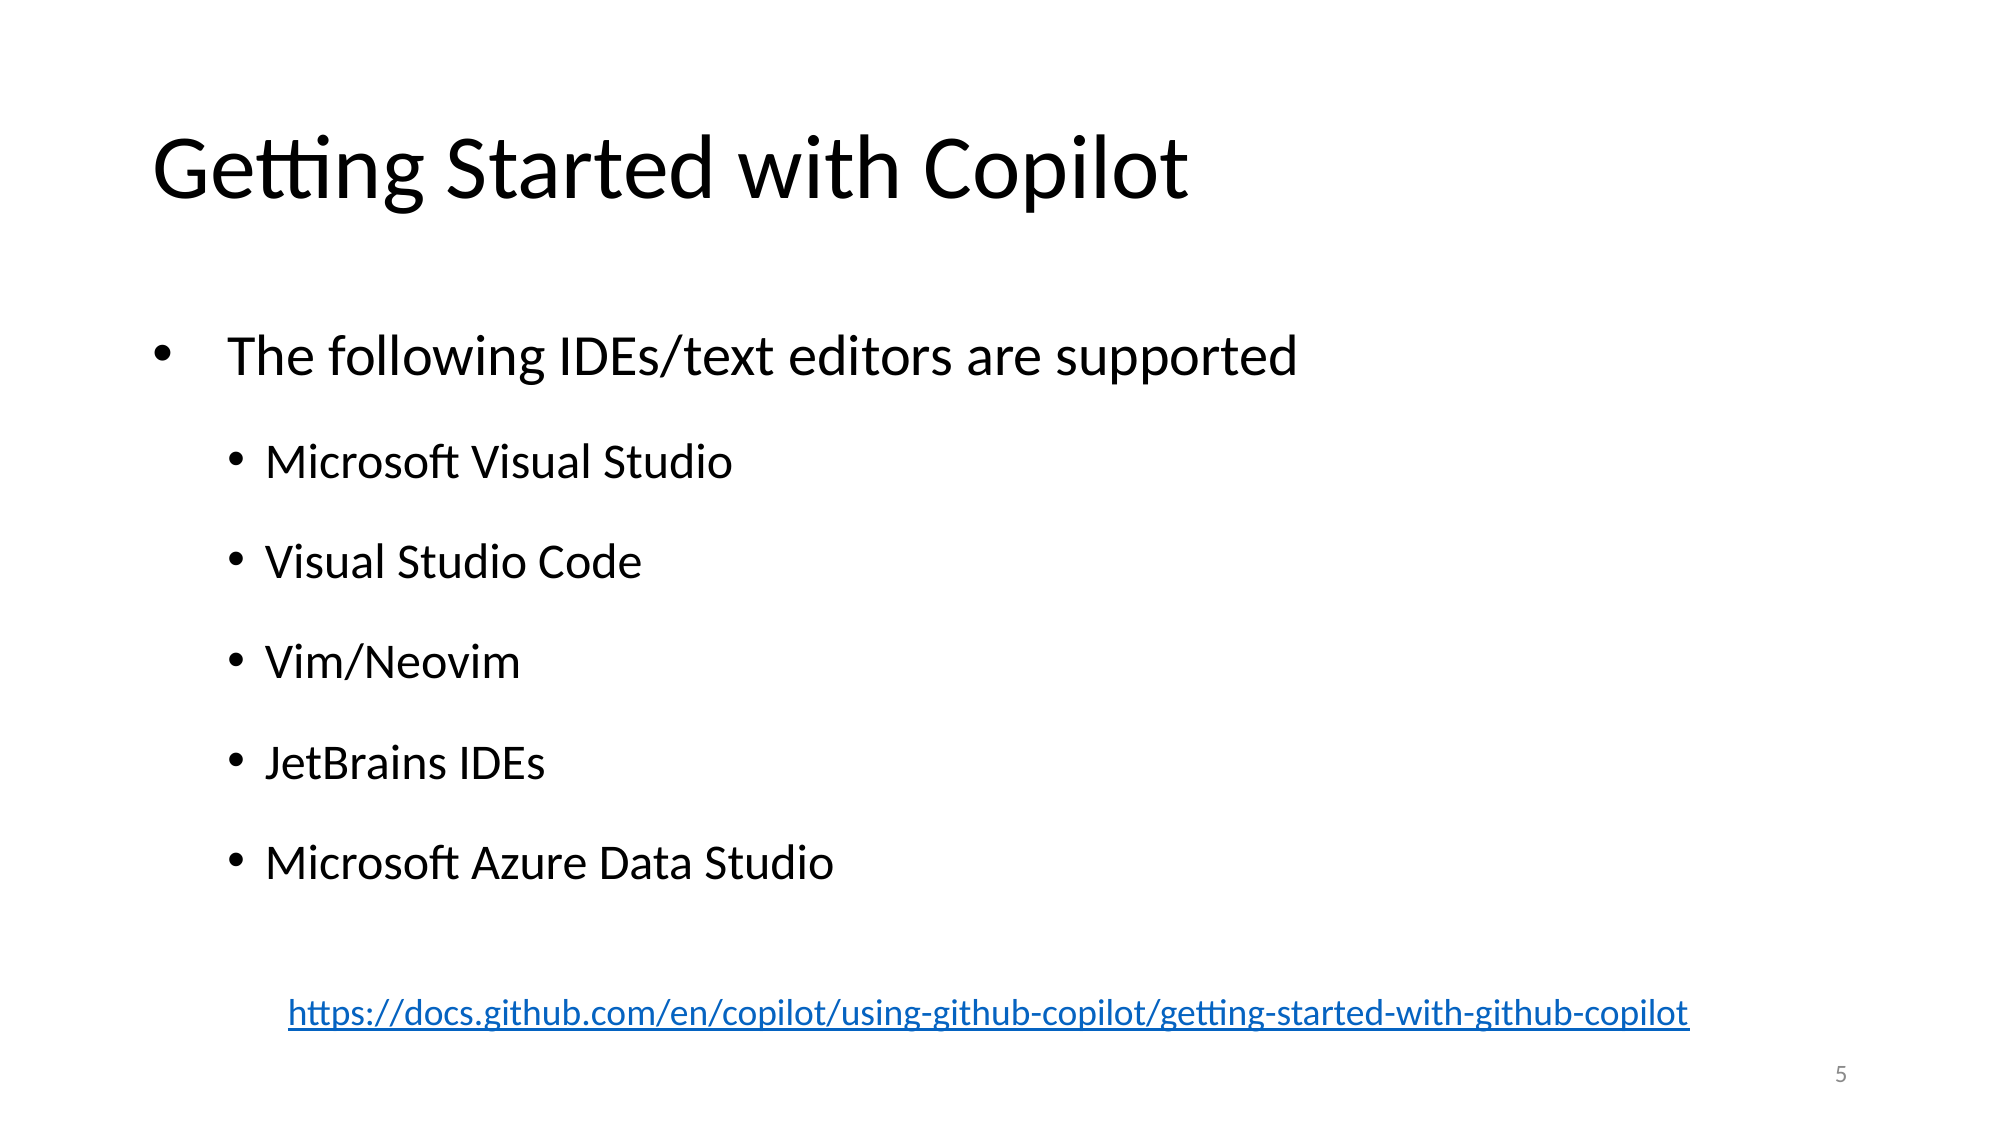

# Getting Started with Copilot

The following IDEs/text editors are supported
Microsoft Visual Studio
Visual Studio Code
Vim/Neovim
JetBrains IDEs
Microsoft Azure Data Studio
https://docs.github.com/en/copilot/using-github-copilot/getting-started-with-github-copilot
5